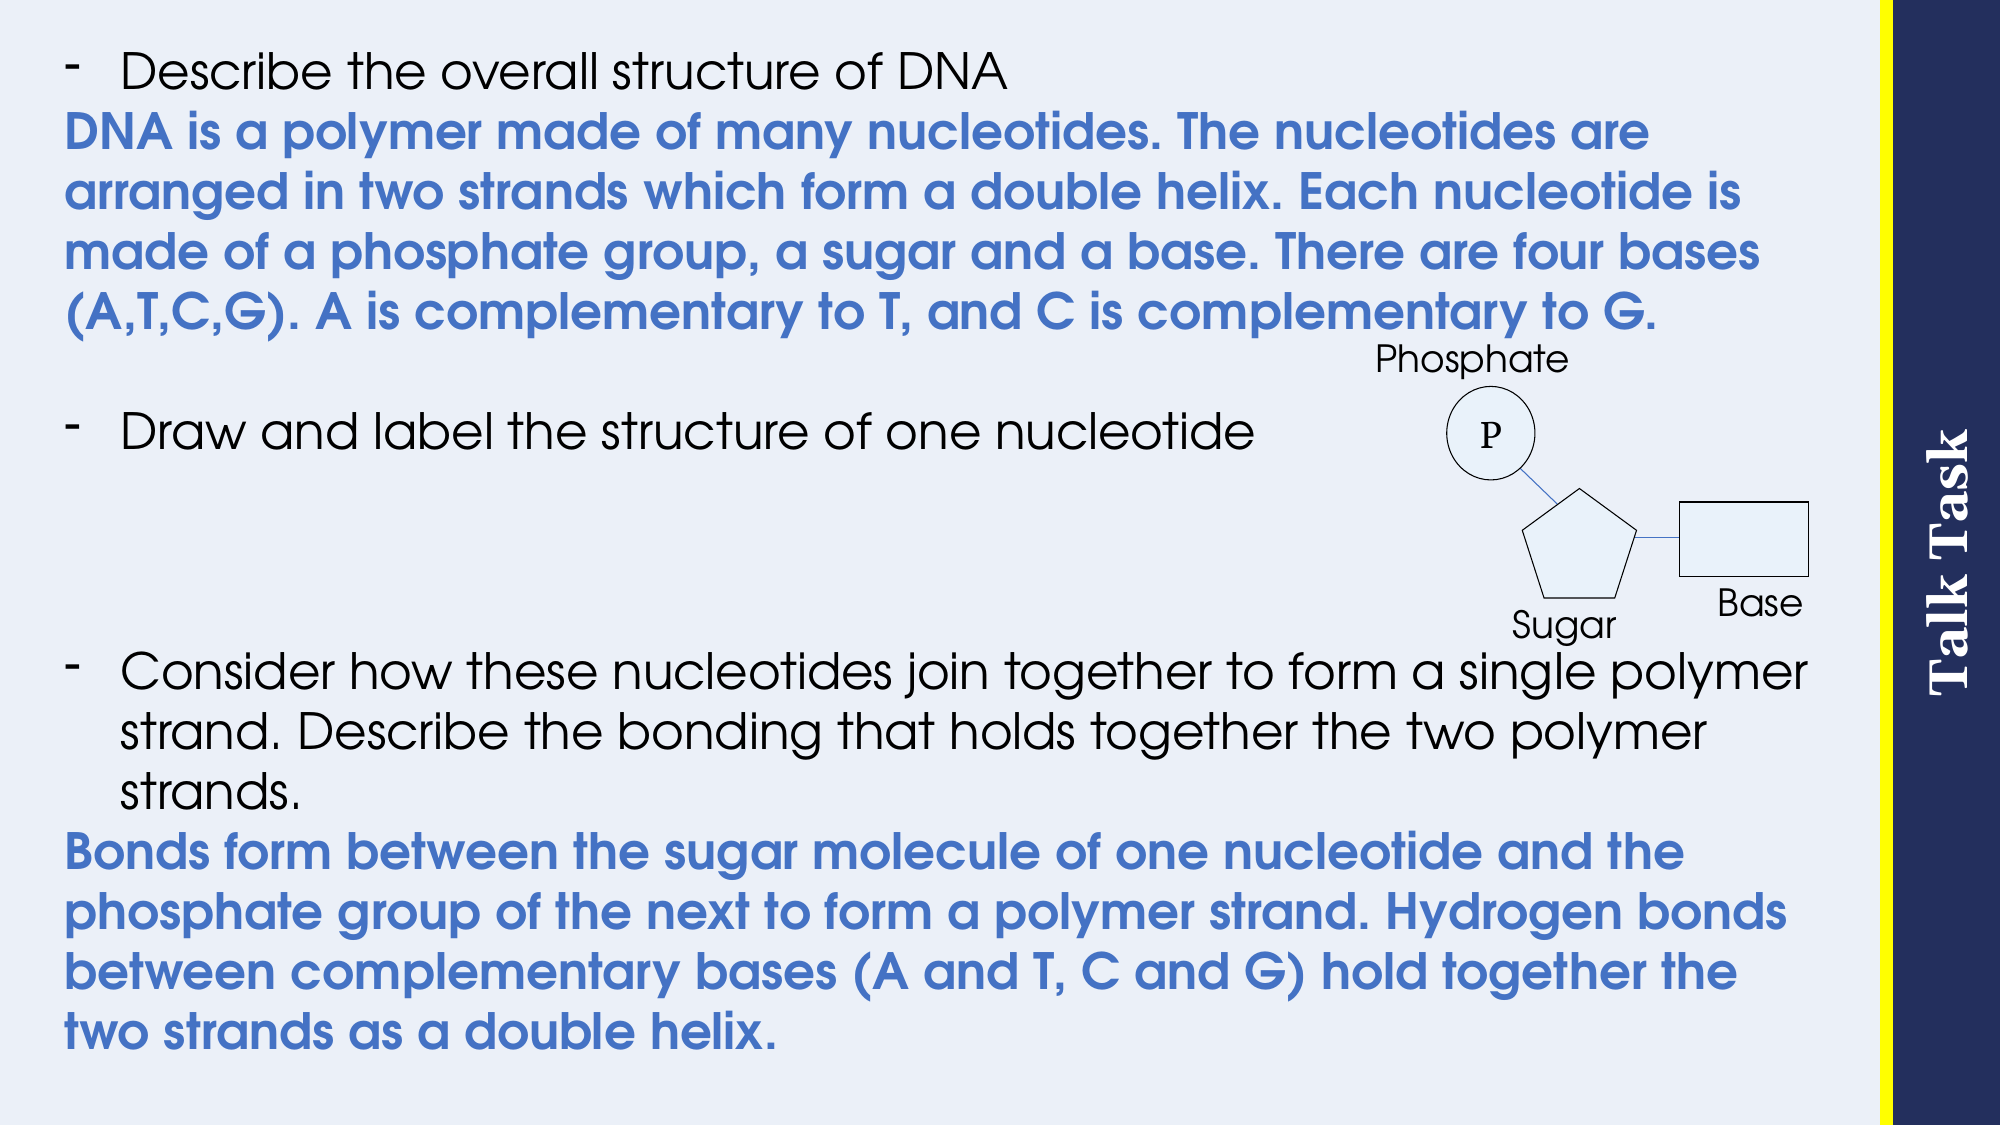

Describe the overall structure of DNA
DNA is a polymer made of many nucleotides. The nucleotides are arranged in two strands which form a double helix. Each nucleotide is made of a phosphate group, a sugar and a base. There are four bases (A,T,C,G). A is complementary to T, and C is complementary to G.

Draw and label the structure of one nucleotide

Consider how these nucleotides join together to form a single polymer strand. Describe the bonding that holds together the two polymer strands.
Bonds form between the sugar molecule of one nucleotide and the phosphate group of the next to form a polymer strand. Hydrogen bonds between complementary bases (A and T, C and G) hold together the two strands as a double helix.

Phosphate
P

Base
Sugar